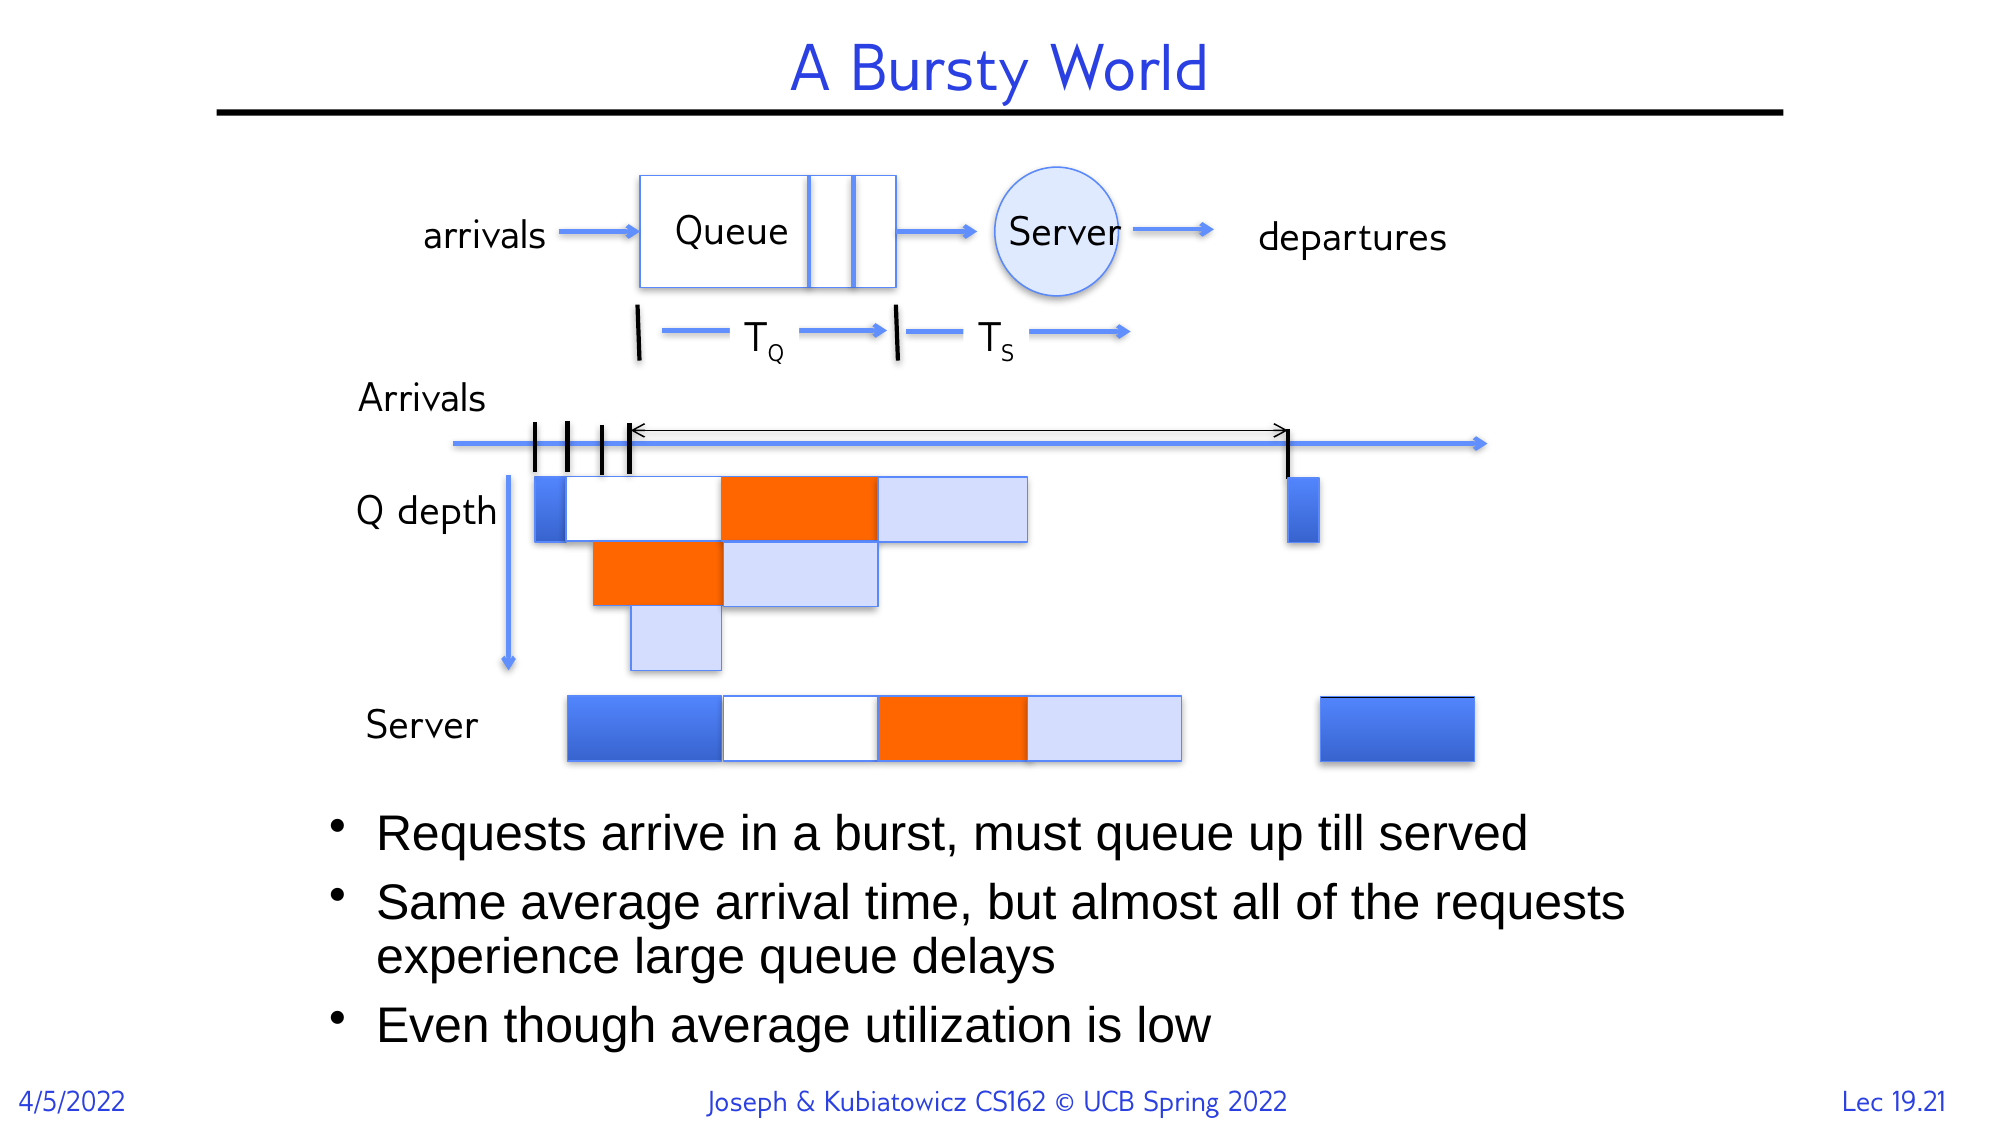

# A Bursty World

Queue
Server
arrivals
departures
TQ
TS
Arrivals
Q depth

Server

Requests arrive in a burst, must queue up till served
Same average arrival time, but almost all of the requests experience large queue delays
Even though average utilization is low